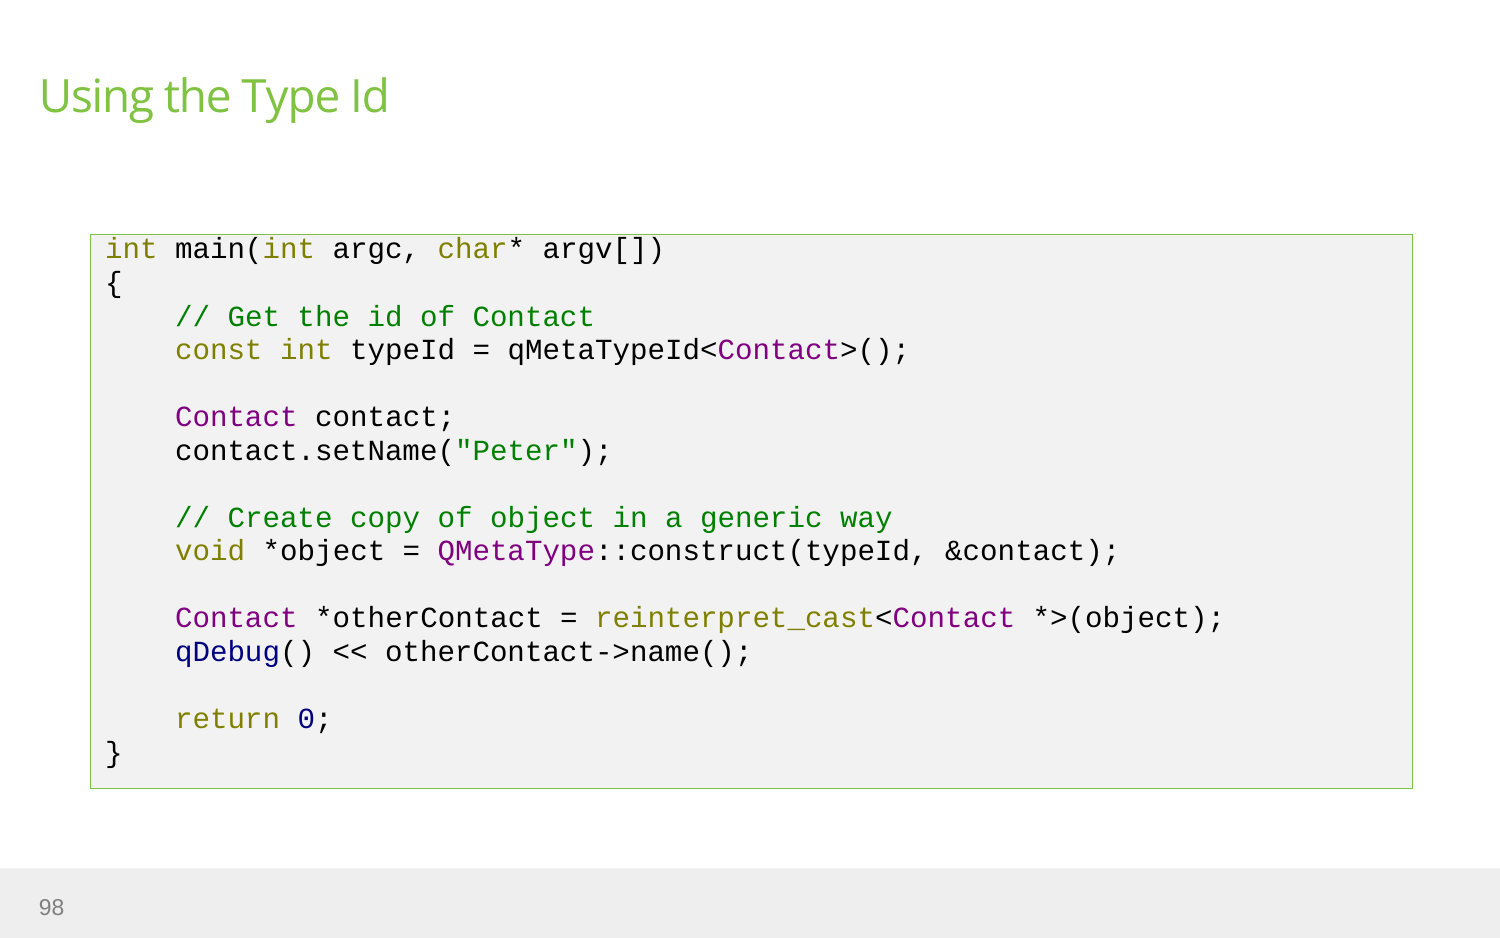

# Using the Type Id
int main(int argc, char* argv[])
{
    // Get the id of Contact
    const int typeId = qMetaTypeId<Contact>();

    Contact contact;
    contact.setName("Peter");

    // Create copy of object in a generic way
    void *object = QMetaType::construct(typeId, &contact);

    Contact *otherContact = reinterpret_cast<Contact *>(object);
    qDebug() << otherContact->name();

    return 0;
}
98